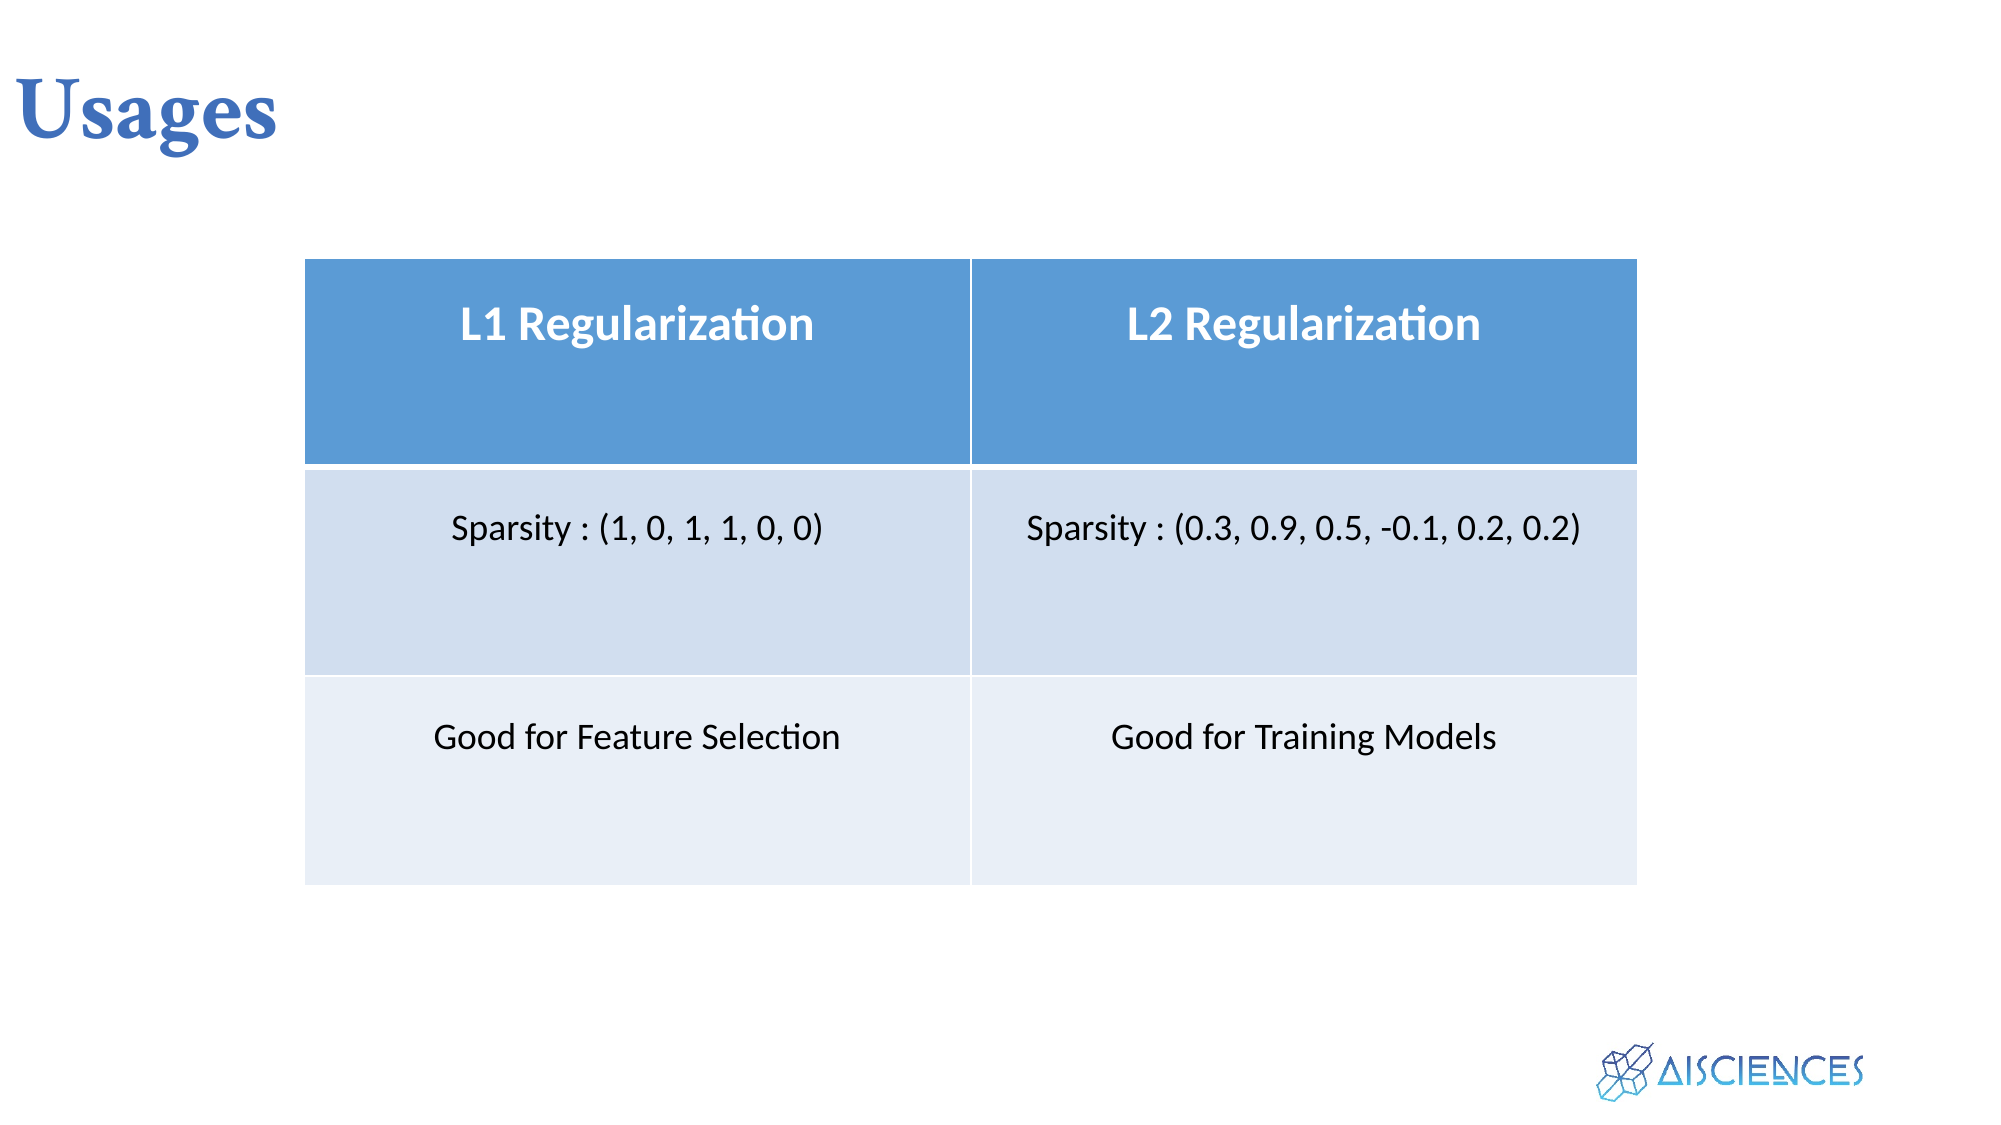

# Usages
| L1 Regularization | L2 Regularization |
| --- | --- |
| Sparsity : (1, 0, 1, 1, 0, 0) | Sparsity : (0.3, 0.9, 0.5, -0.1, 0.2, 0.2) |
| Good for Feature Selection | Good for Training Models |